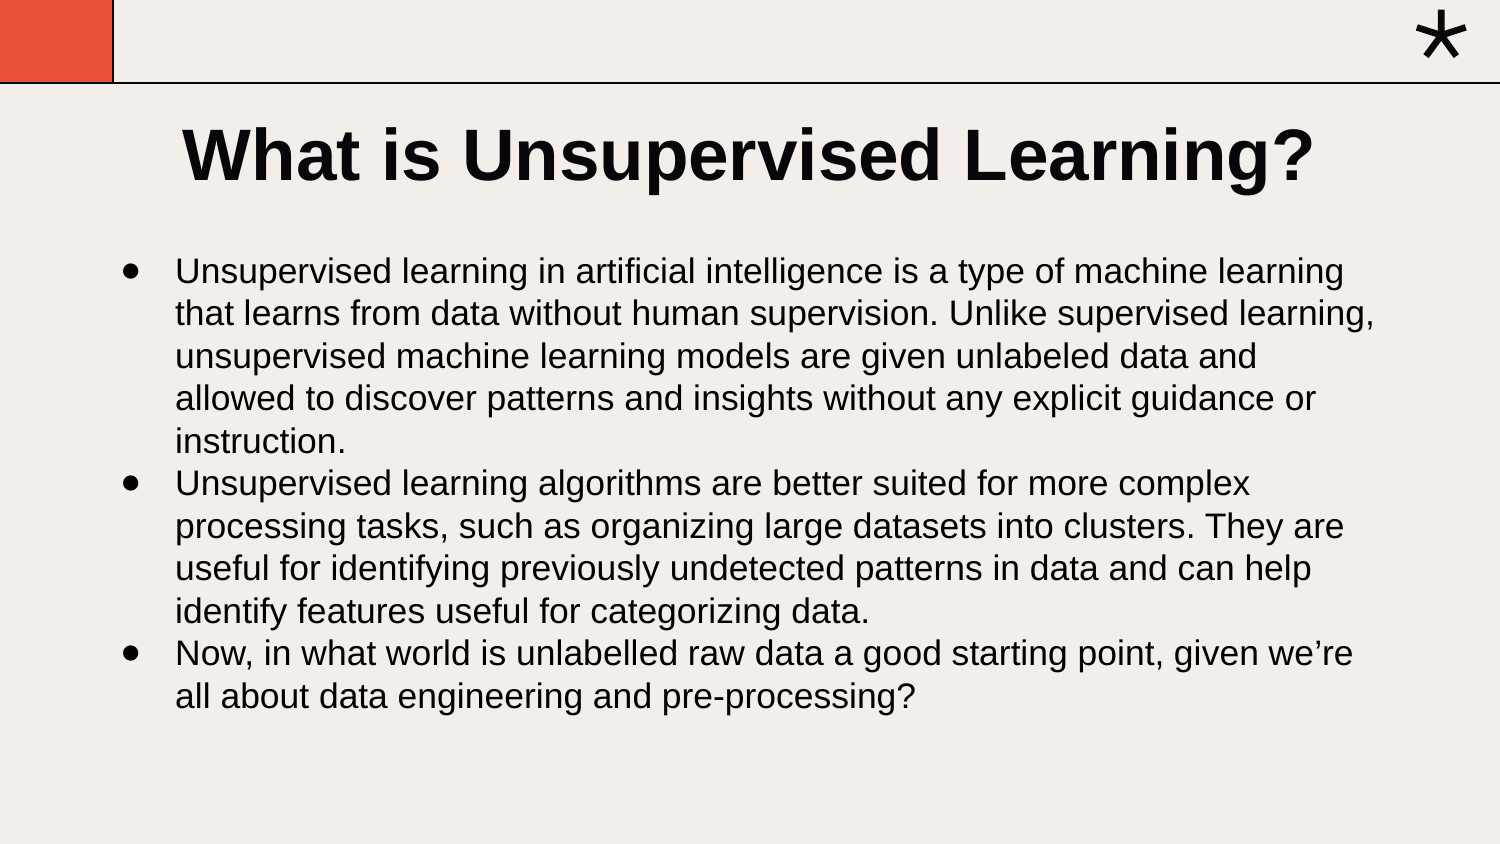

# What is Unsupervised Learning?
Unsupervised learning in artificial intelligence is a type of machine learning that learns from data without human supervision. Unlike supervised learning, unsupervised machine learning models are given unlabeled data and allowed to discover patterns and insights without any explicit guidance or instruction.
Unsupervised learning algorithms are better suited for more complex processing tasks, such as organizing large datasets into clusters. They are useful for identifying previously undetected patterns in data and can help identify features useful for categorizing data.
Now, in what world is unlabelled raw data a good starting point, given we’re all about data engineering and pre-processing?